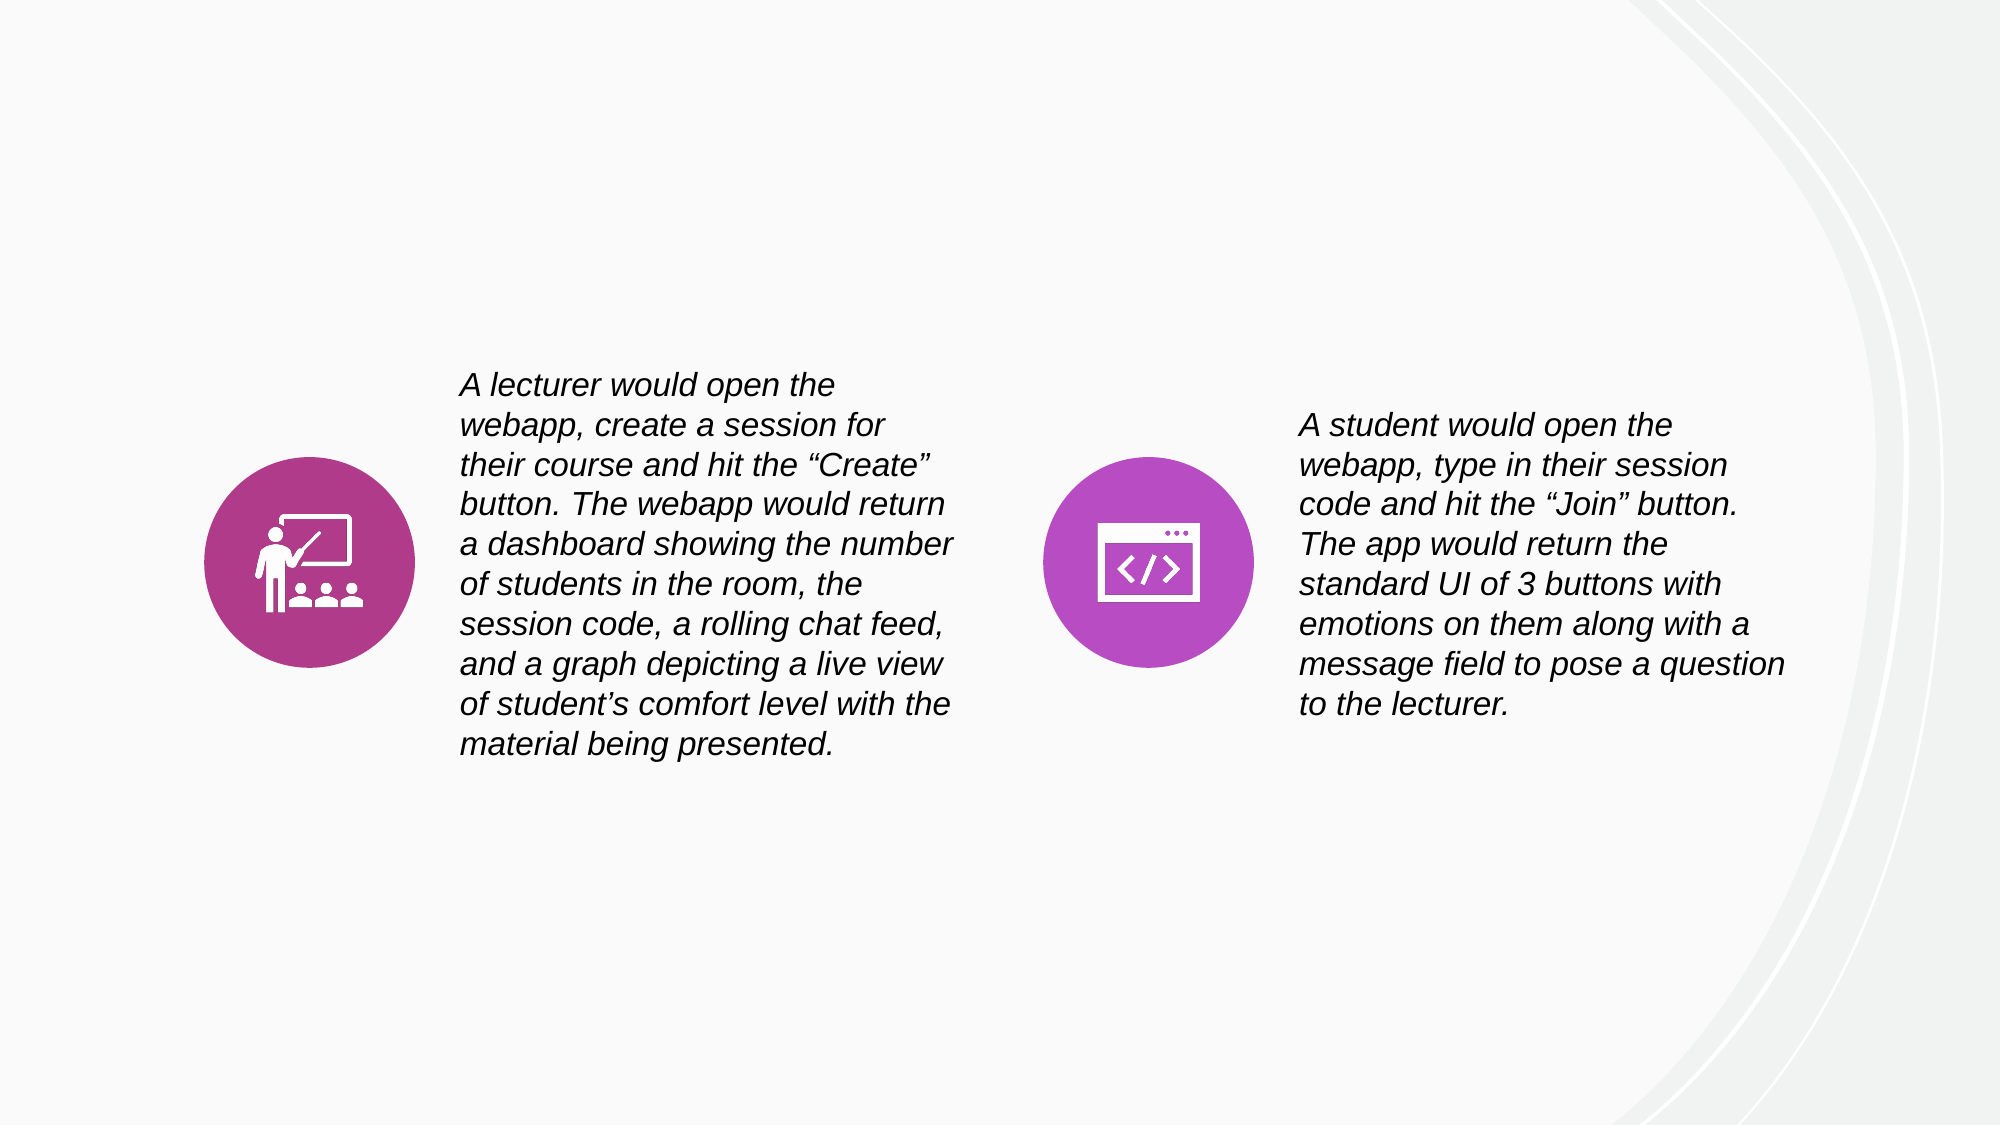

A lecturer would open the webapp, create a session for their course and hit the “Create” button. The webapp would return a dashboard showing the number of students in the room, the session code, a rolling chat feed, and a graph depicting a live view of student’s comfort level with the material being presented.
A student would open the webapp, type in their session code and hit the “Join” button. The app would return the standard UI of 3 buttons with emotions on them along with a message field to pose a question to the lecturer.